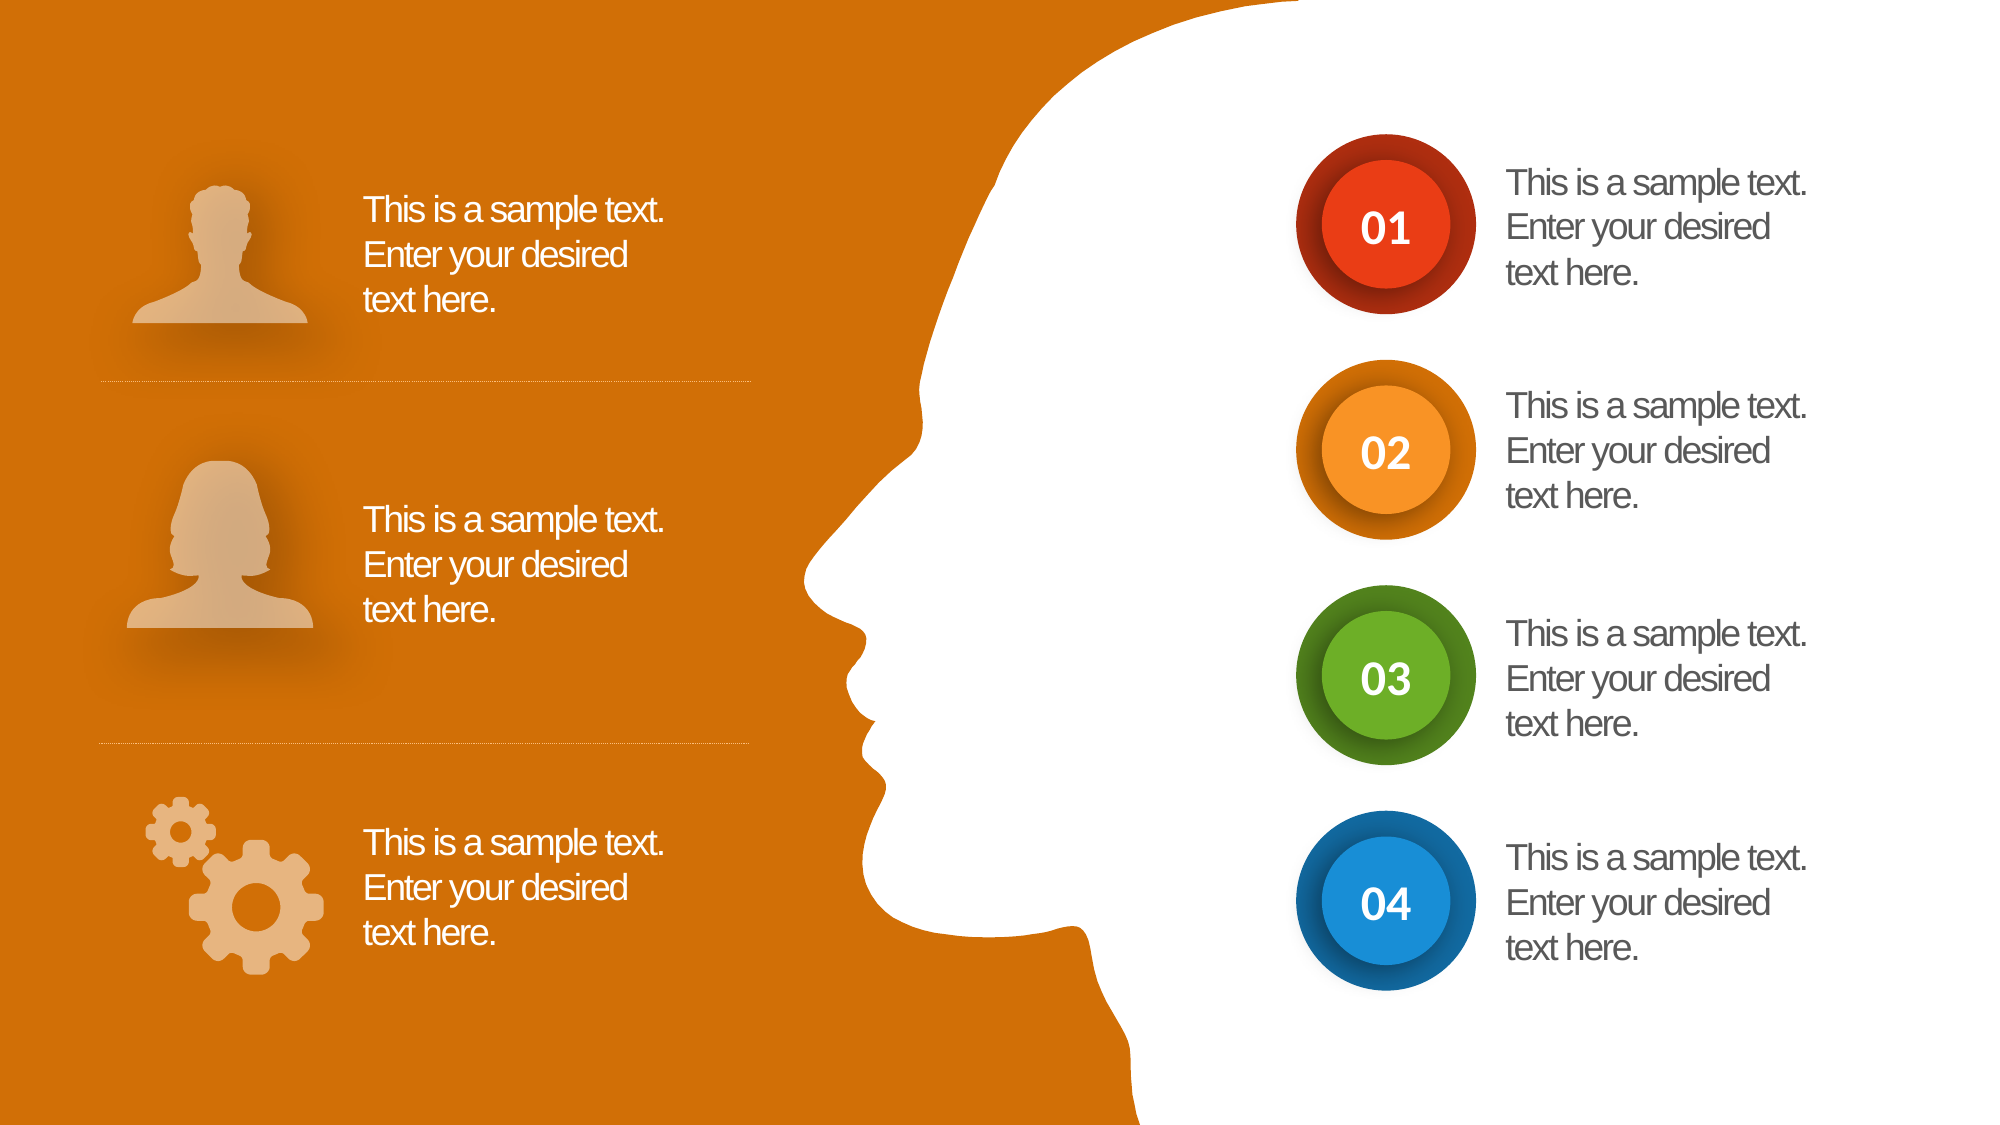

01
This is a sample text. Enter your desired text here.
This is a sample text. Enter your desired text here.

02
This is a sample text. Enter your desired text here.

This is a sample text. Enter your desired text here.

03
This is a sample text. Enter your desired text here.

This is a sample text. Enter your desired text here.

04
This is a sample text. Enter your desired text here.